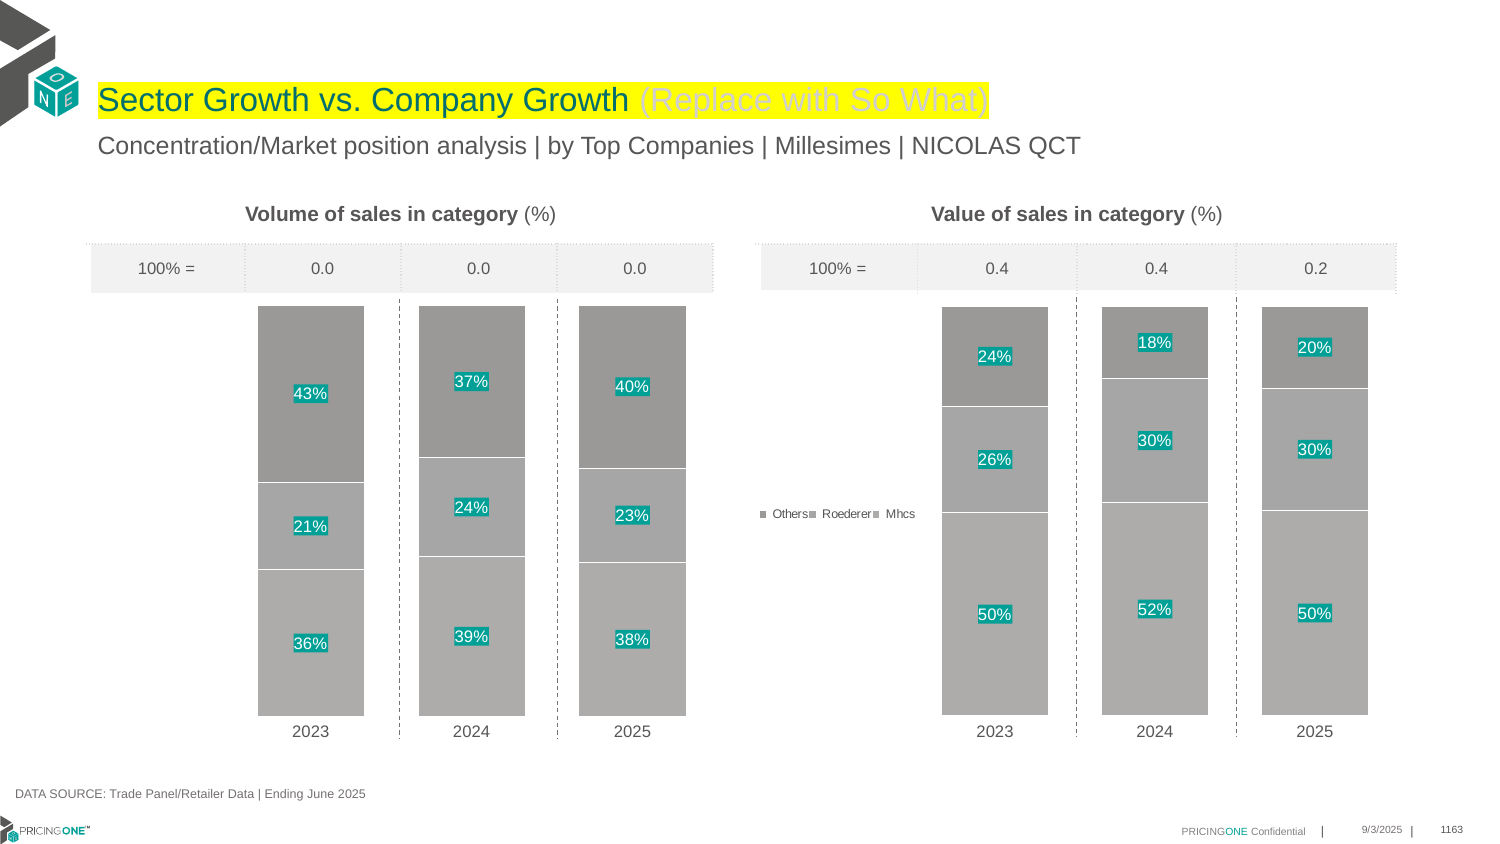

# Sector Growth vs. Company Growth (Replace with So What)
Concentration/Market position analysis | by Top Companies | Millesimes | NICOLAS QCT
| Volume of sales in category (%) |  |  |  |
| --- | --- | --- | --- |
| 100% = | 0.0 | 0.0 | 0.0 |
| Value of sales in category (%) |  |  |  |
| --- | --- | --- | --- |
| 100% = | 0.4 | 0.4 | 0.2 |

### Chart

| Category | Mhcs | Roederer | Others |
|---|---|---|---|
| 2023 | 0.356898029134533 | 0.21293916023993145 | 0.43016281062553563 |
| 2024 | 0.38953488372093026 | 0.2394291754756871 | 0.3710359408033827 |
| 2025 | 0.37525562372188137 | 0.22903885480572597 | 0.3957055214723926 |

### Chart

| Category | Mhcs | Roederer | Others |
|---|---|---|---|
| 2023 | 0.4961867955199885 | 0.2590112985495045 | 0.244801905930507 |
| 2024 | 0.5211227628742607 | 0.3009248959907536 | 0.1779523411349857 |
| 2025 | 0.5016622615016106 | 0.29807136367390763 | 0.20026637482448173 |
DATA SOURCE: Trade Panel/Retailer Data | Ending June 2025

9/3/2025
1163